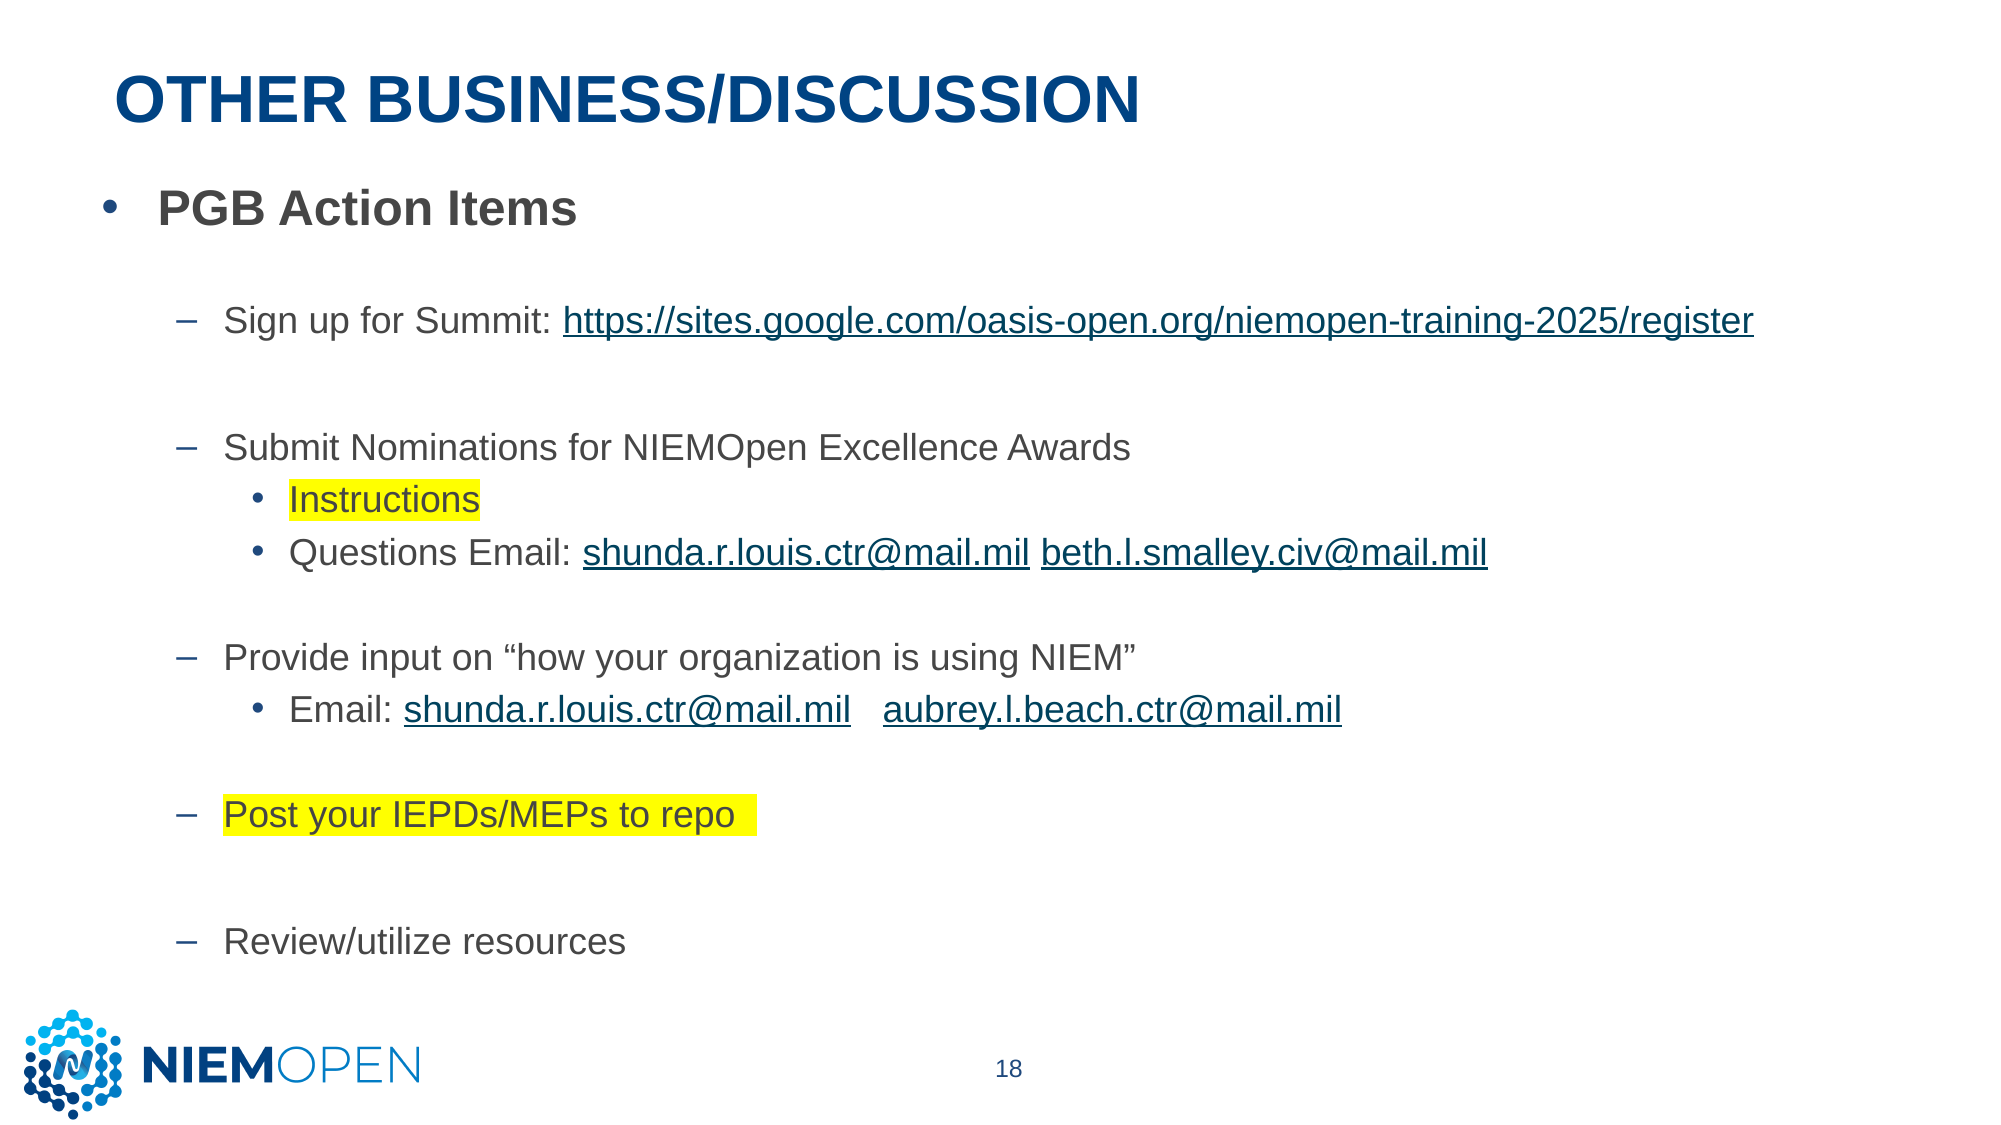

# Other business/Discussion
PGB Action Items

Sign up for Summit: https://sites.google.com/oasis-open.org/niemopen-training-2025/register

Submit Nominations for NIEMOpen Excellence Awards
Instructions
Questions Email: shunda.r.louis.ctr@mail.mil beth.l.smalley.civ@mail.mil

Provide input on “how your organization is using NIEM”
Email: shunda.r.louis.ctr@mail.mil   aubrey.l.beach.ctr@mail.mil

Post your IEPDs/MEPs to repo

Review/utilize resources

18